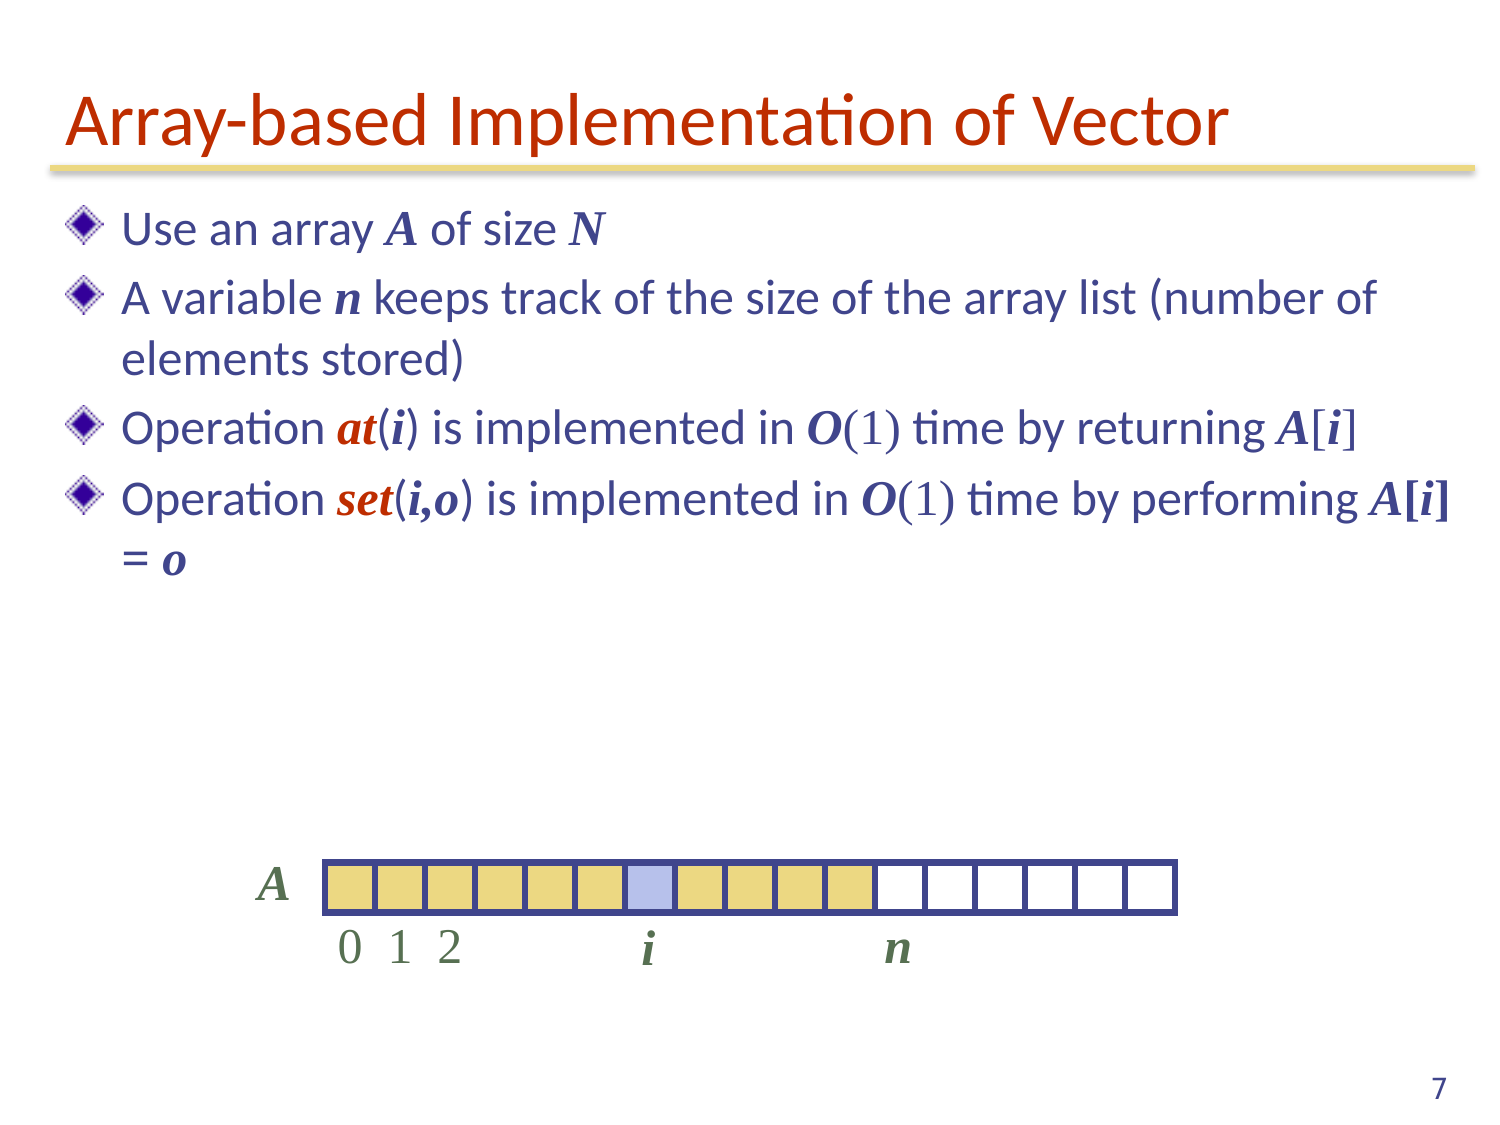

# Array-based Implementation of Vector
Use an array A of size N
A variable n keeps track of the size of the array list (number of elements stored)
Operation at(i) is implemented in O(1) time by returning A[i]
Operation set(i,o) is implemented in O(1) time by performing A[i] = o

A

0
1
2
n
i
7